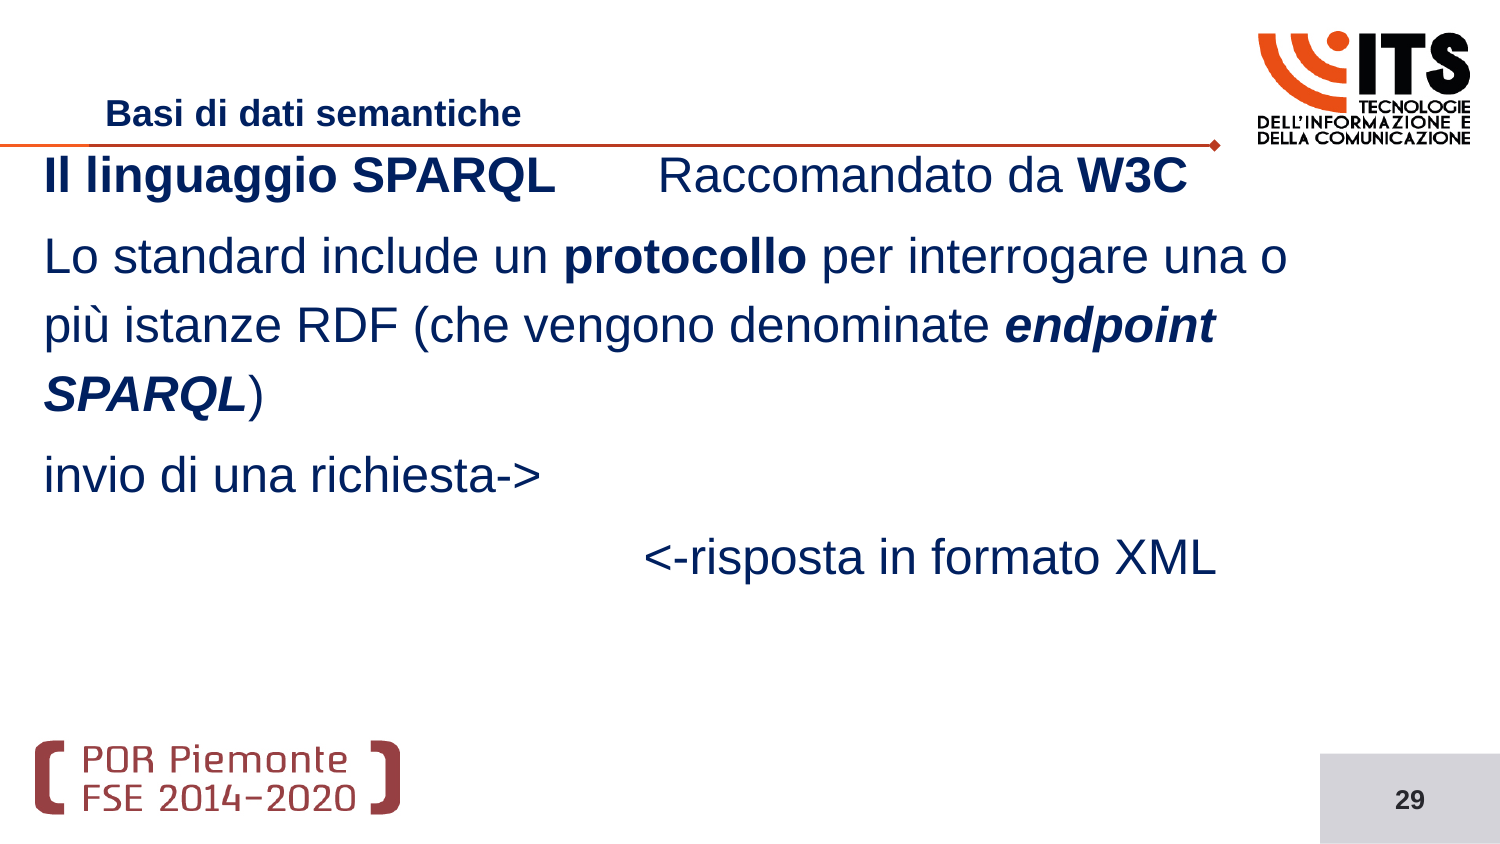

# Basi di dati semantiche
Il linguaggio SPARQL	 Raccomandato da W3C
Lo standard include un protocollo per interrogare una o più istanze RDF (che vengono denominate endpoint SPARQL)
invio di una richiesta->
				<-risposta in formato XML
29